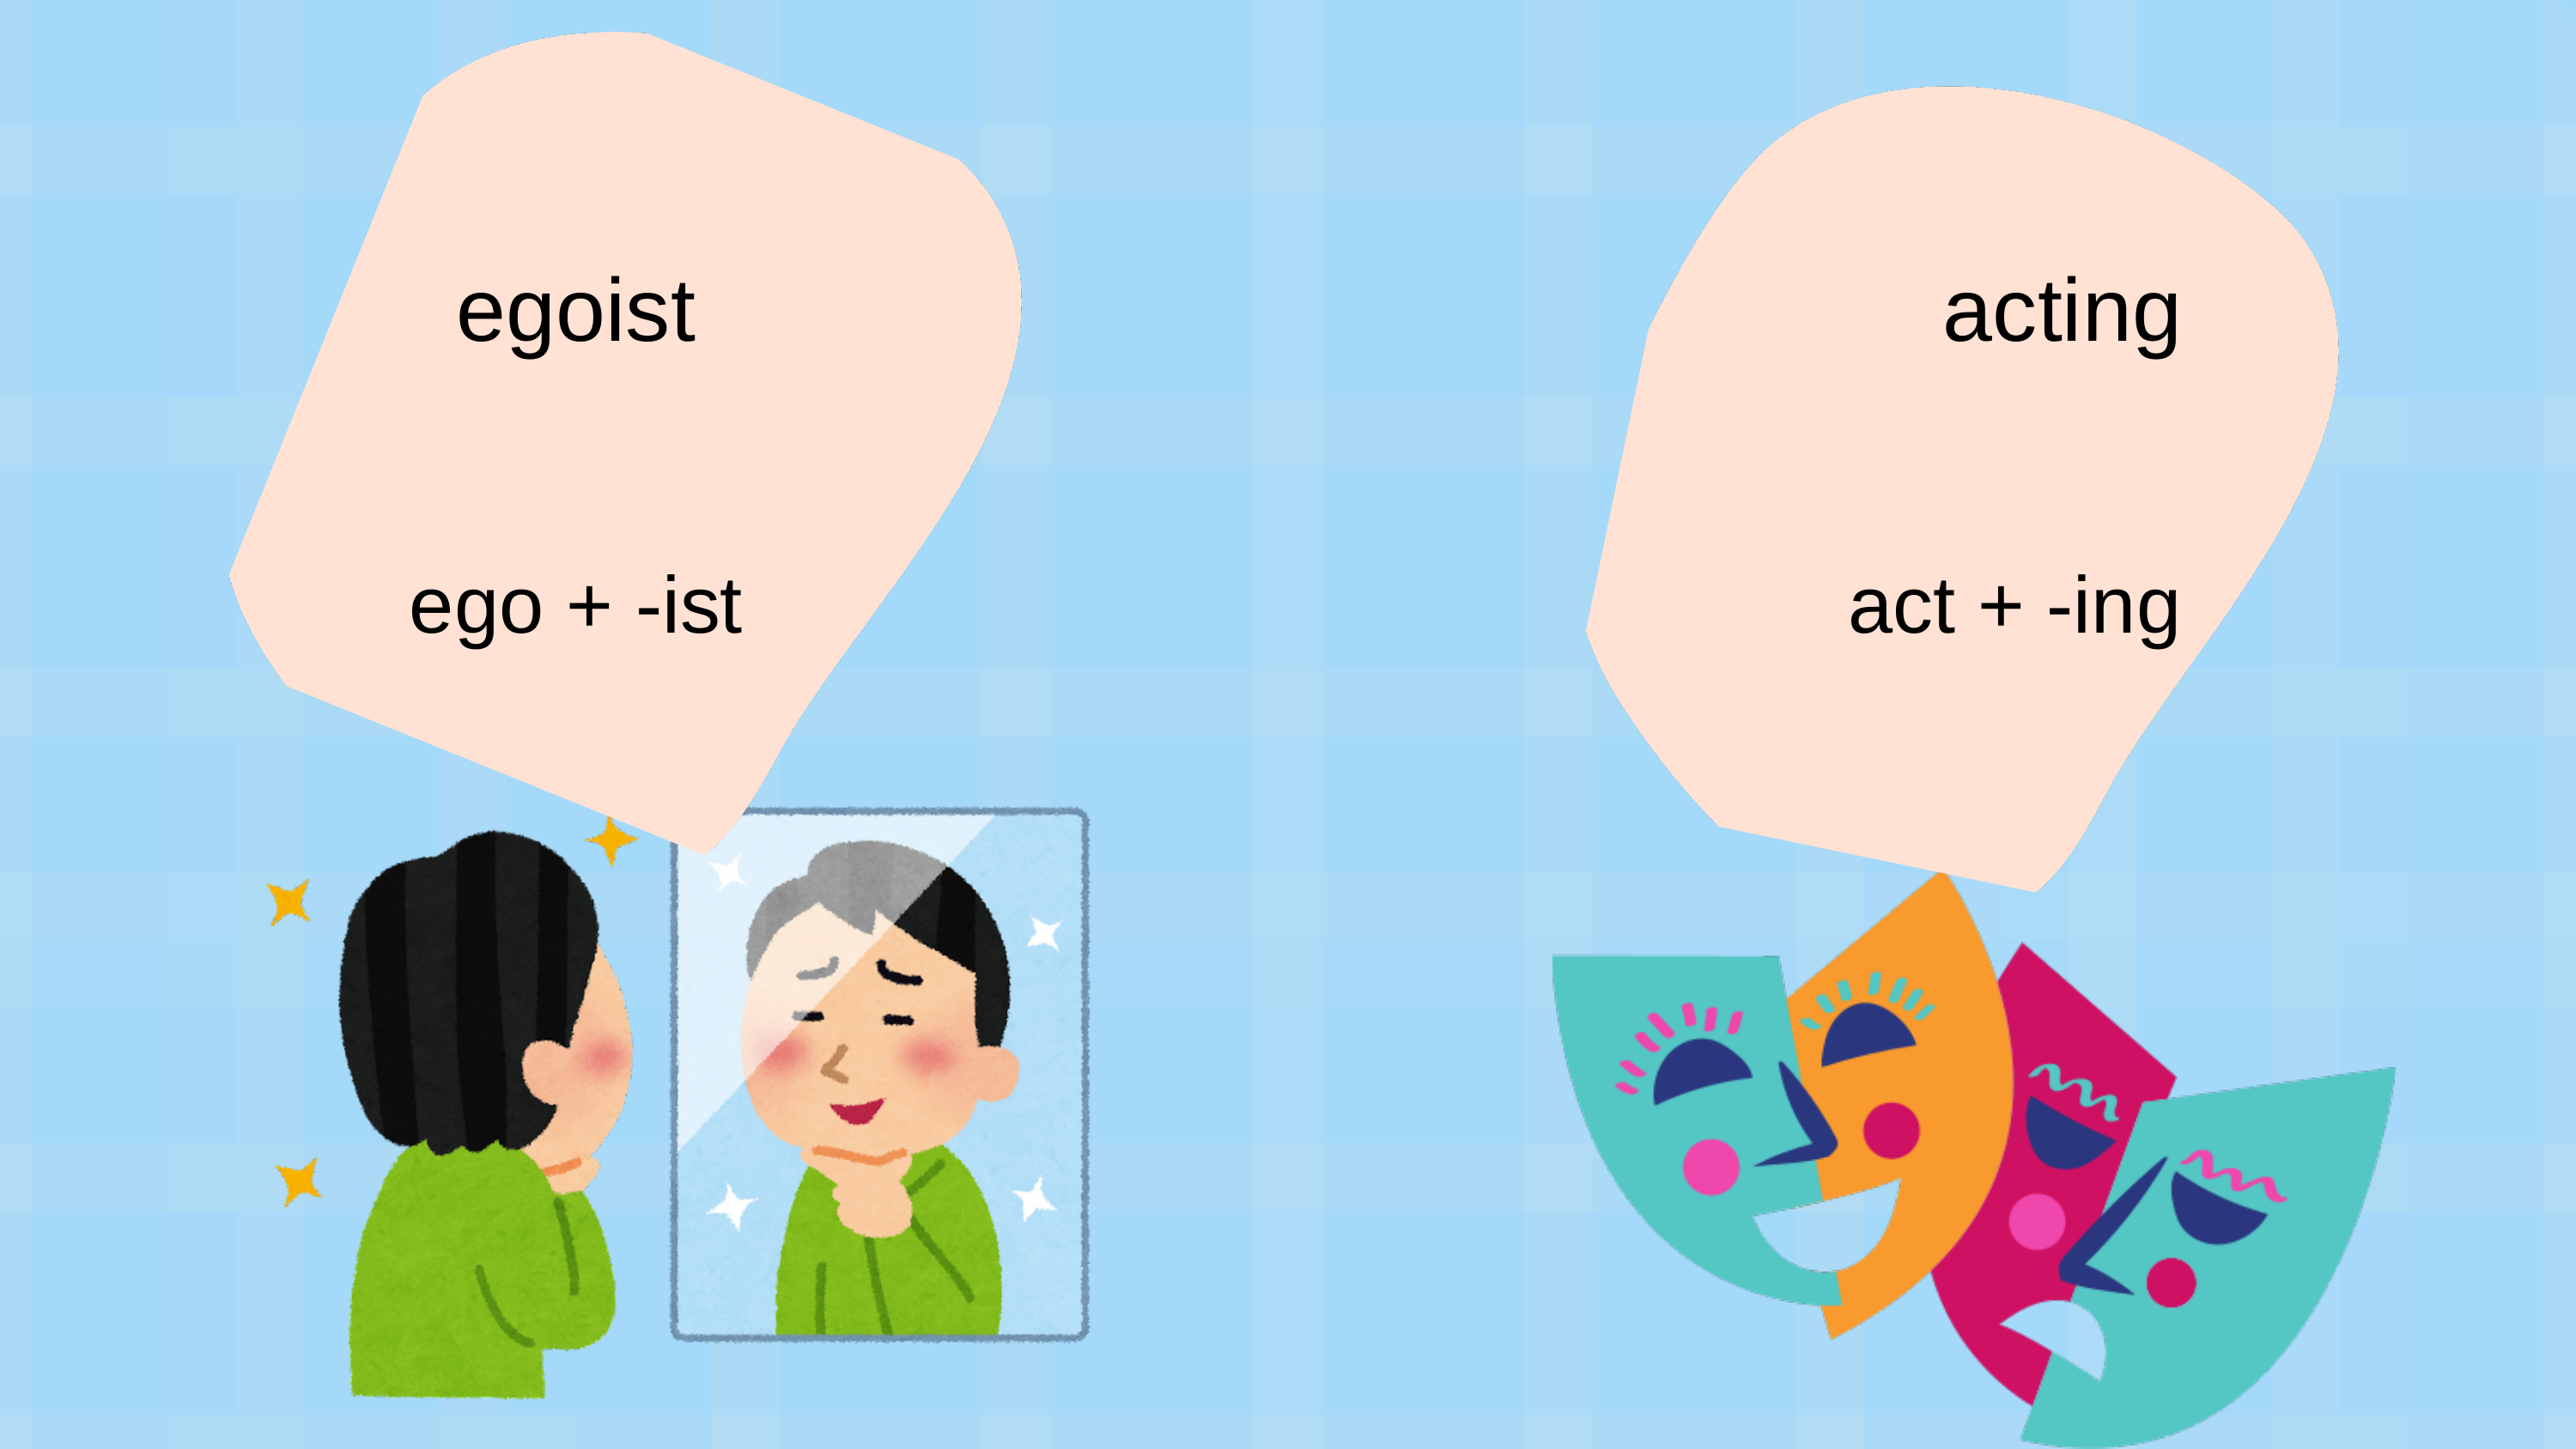

egoist
acting
ego + -ist
act + -ing